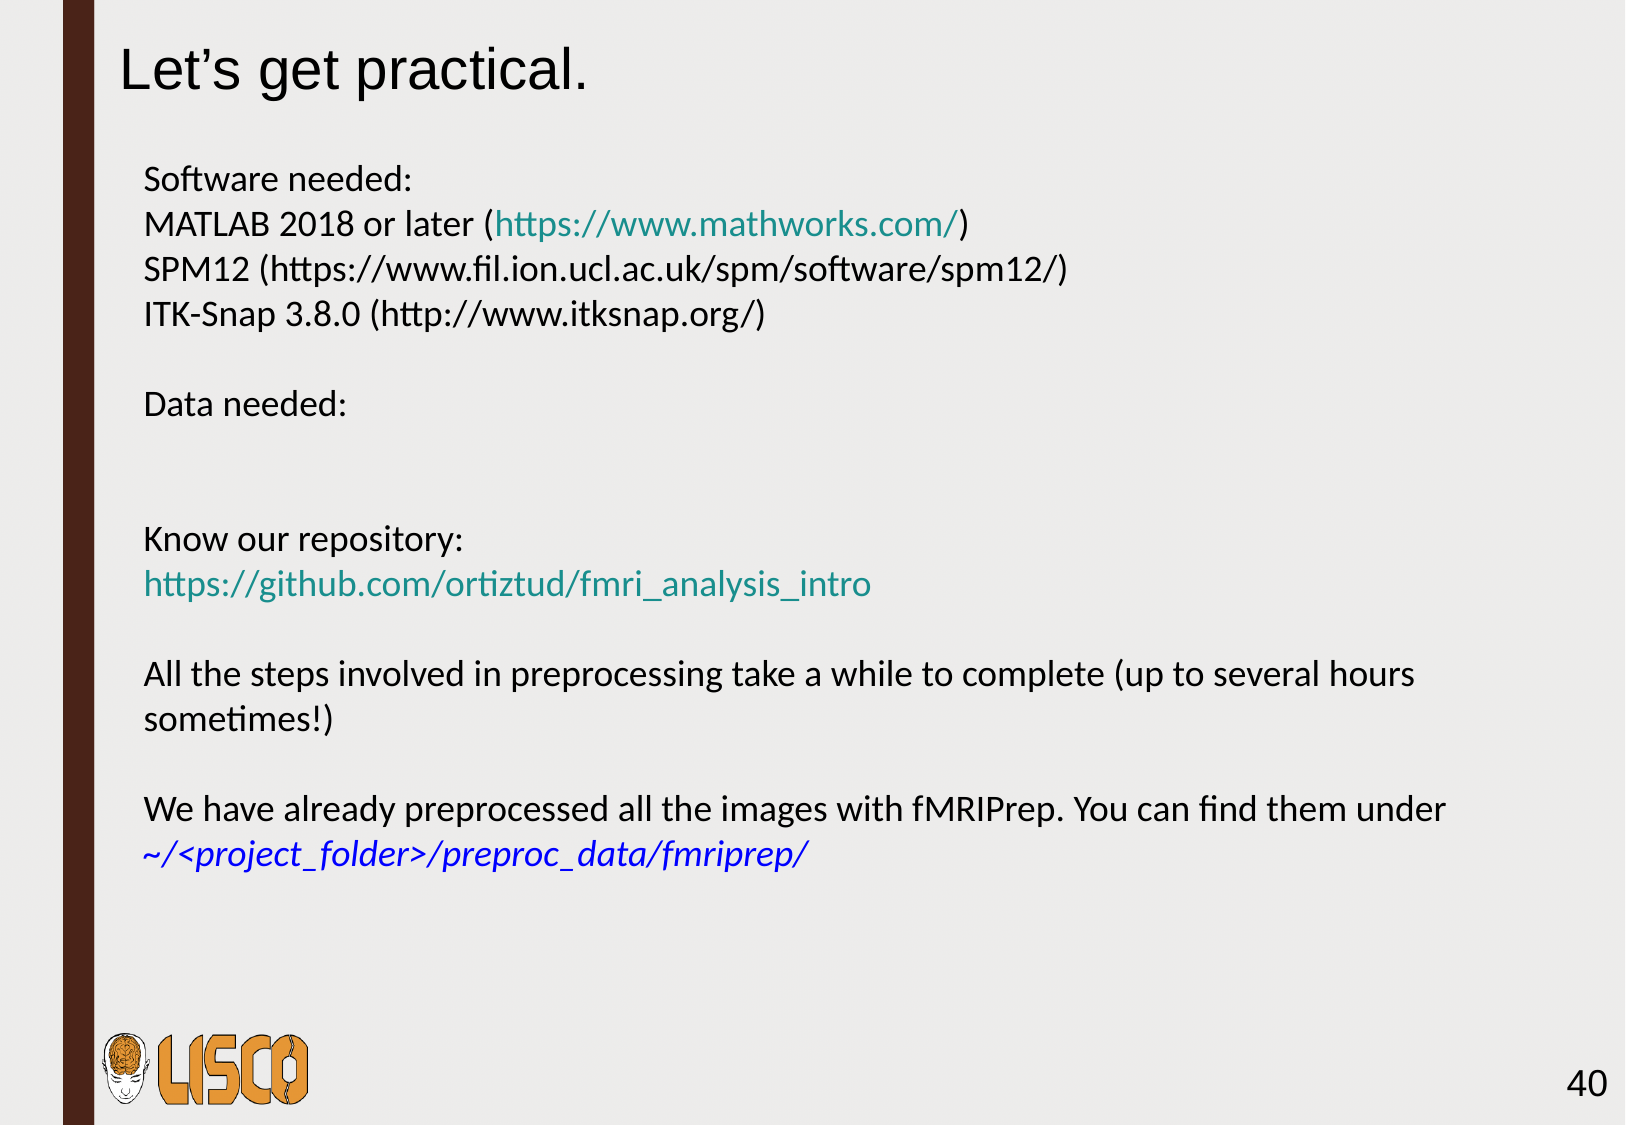

Let’s get practical.
Software needed:
MATLAB 2018 or later (https://www.mathworks.com/)
SPM12 (https://www.fil.ion.ucl.ac.uk/spm/software/spm12/)
ITK-Snap 3.8.0 (http://www.itksnap.org/)

Data needed:

Know our repository:
https://github.com/ortiztud/fmri_analysis_intro

All the steps involved in preprocessing take a while to complete (up to several hours sometimes!)

We have already preprocessed all the images with fMRIPrep. You can find them under
~/<project_folder>/preproc_data/fmriprep/

40